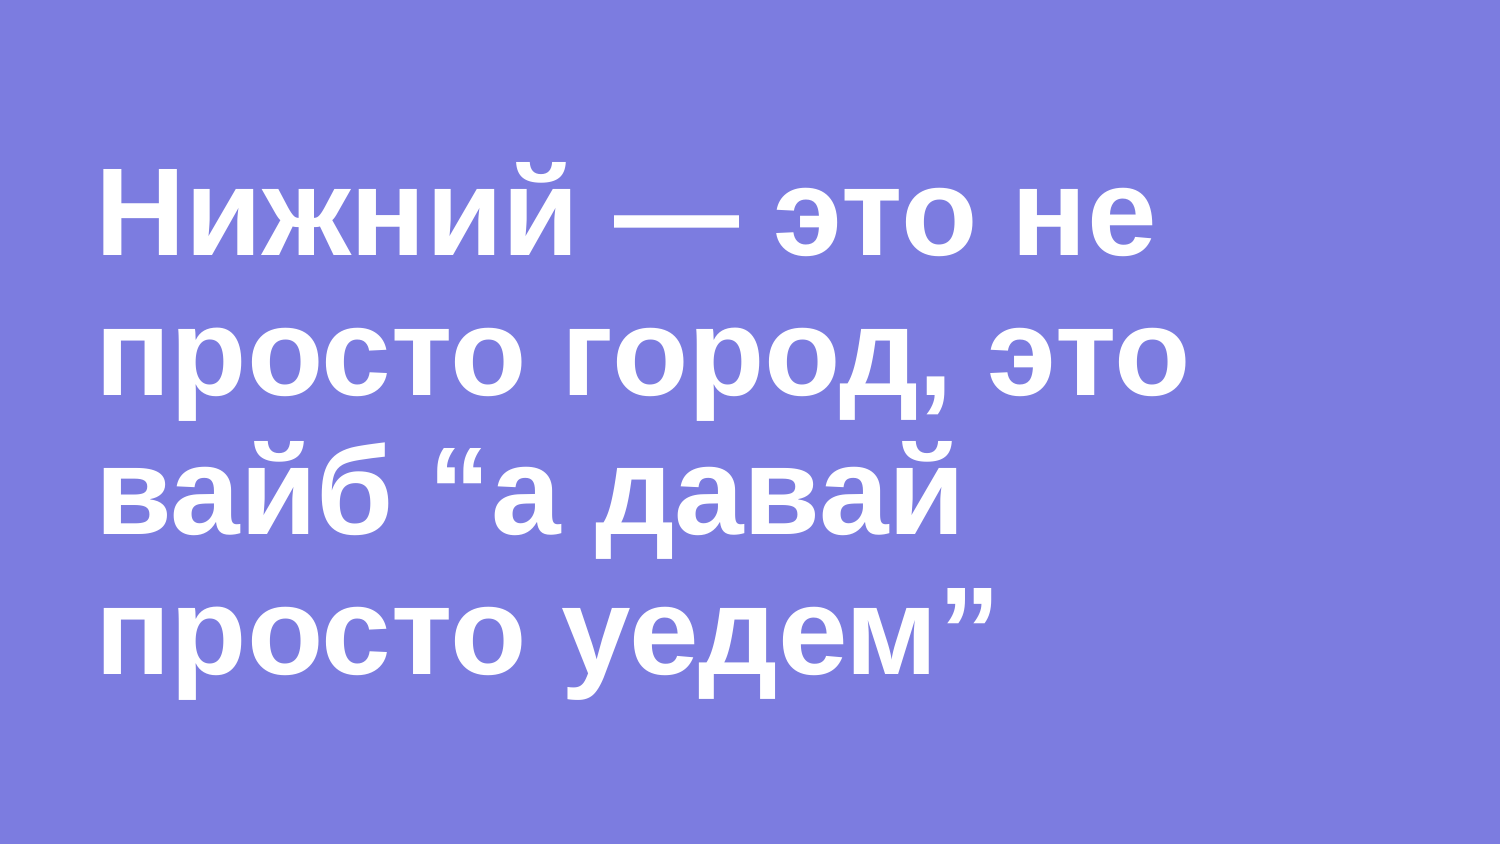

# Нижний — это не просто город, это вайб “а давай просто уедем”